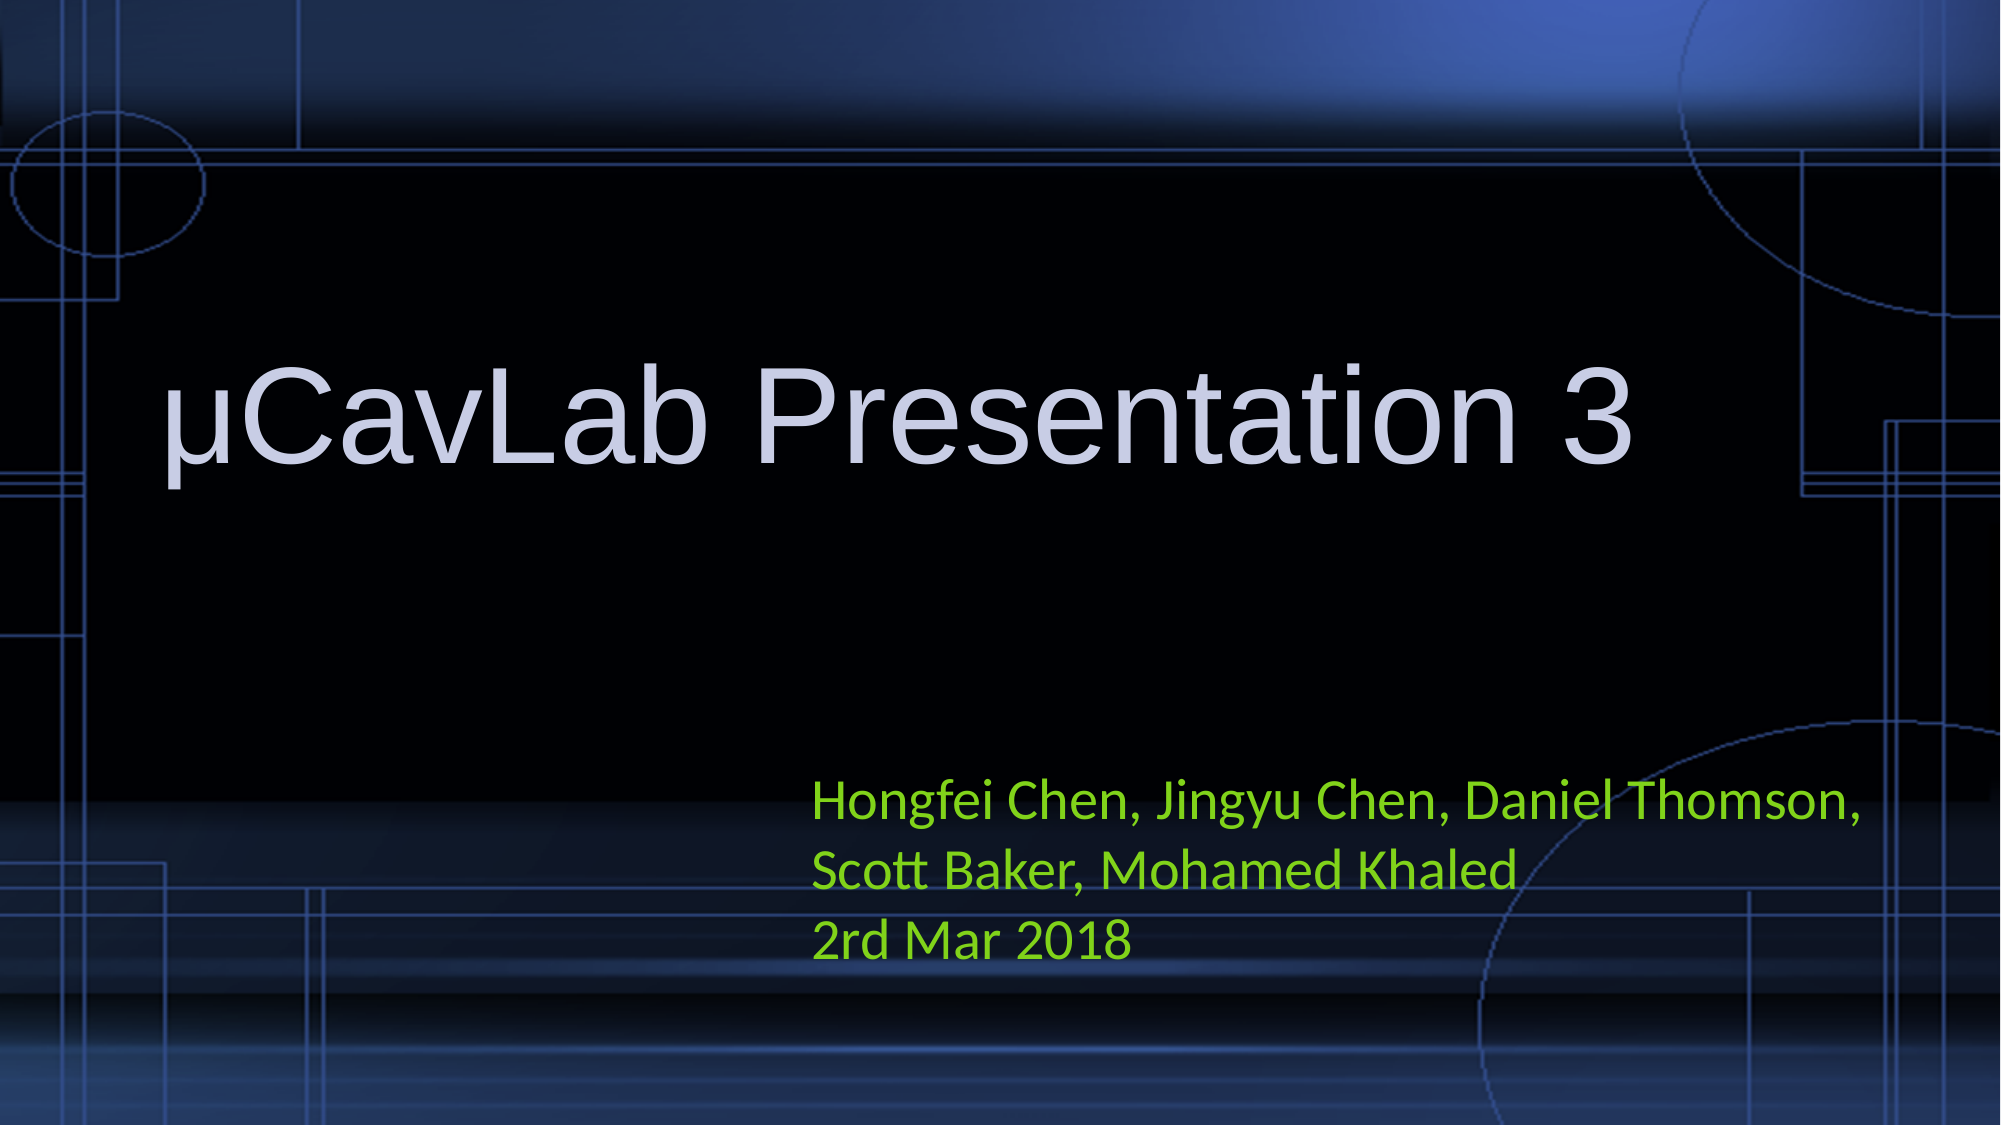

μCavLab Presentation 3

# Hongfei Chen, Jingyu Chen, Daniel Thomson, Scott Baker, Mohamed Khaled 2rd Mar 2018